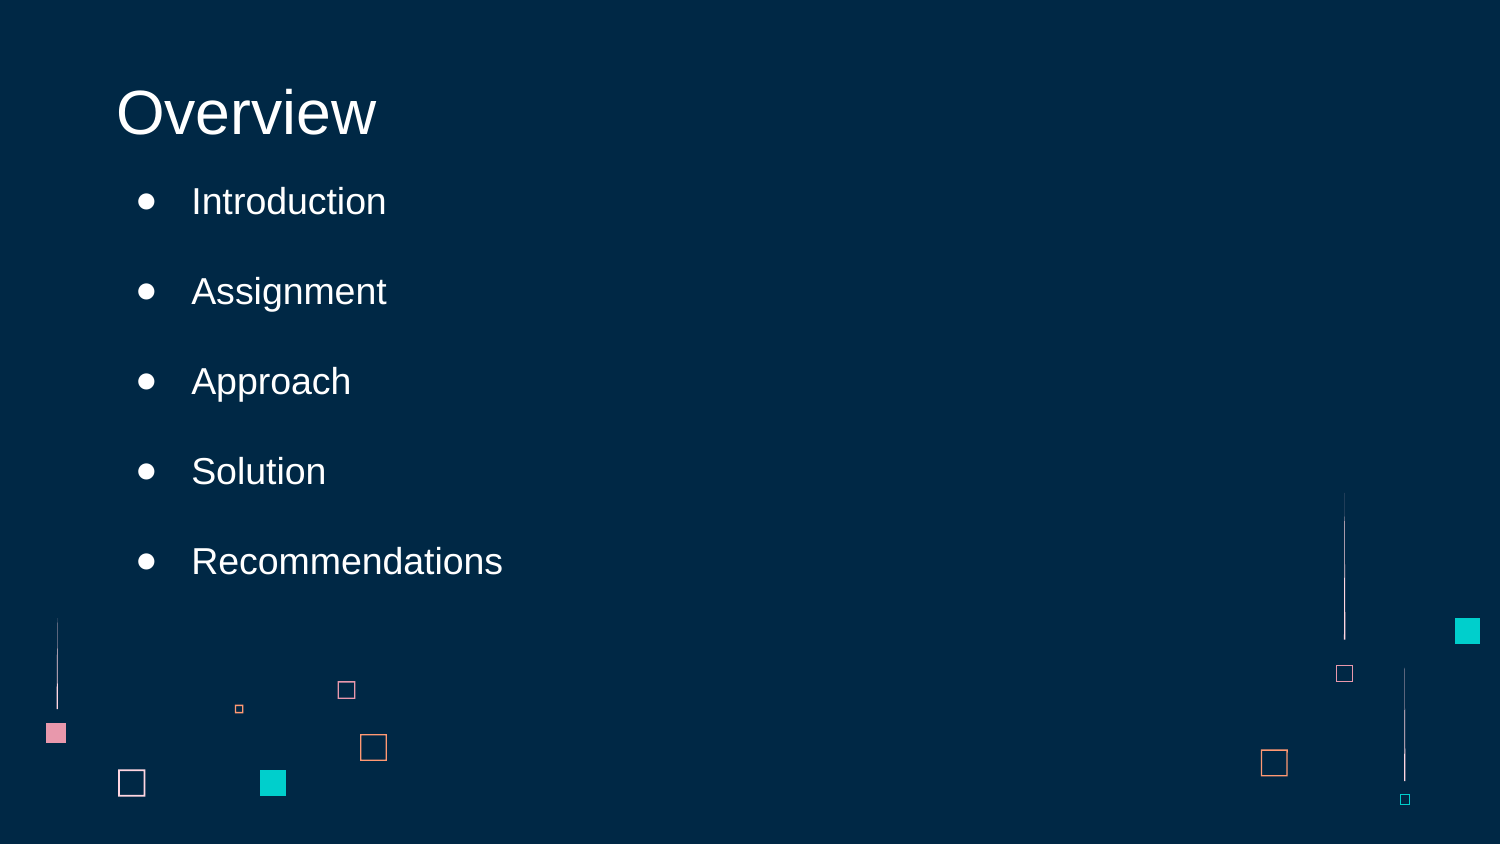

# Overview
Introduction

Assignment

Approach

Solution

Recommendations